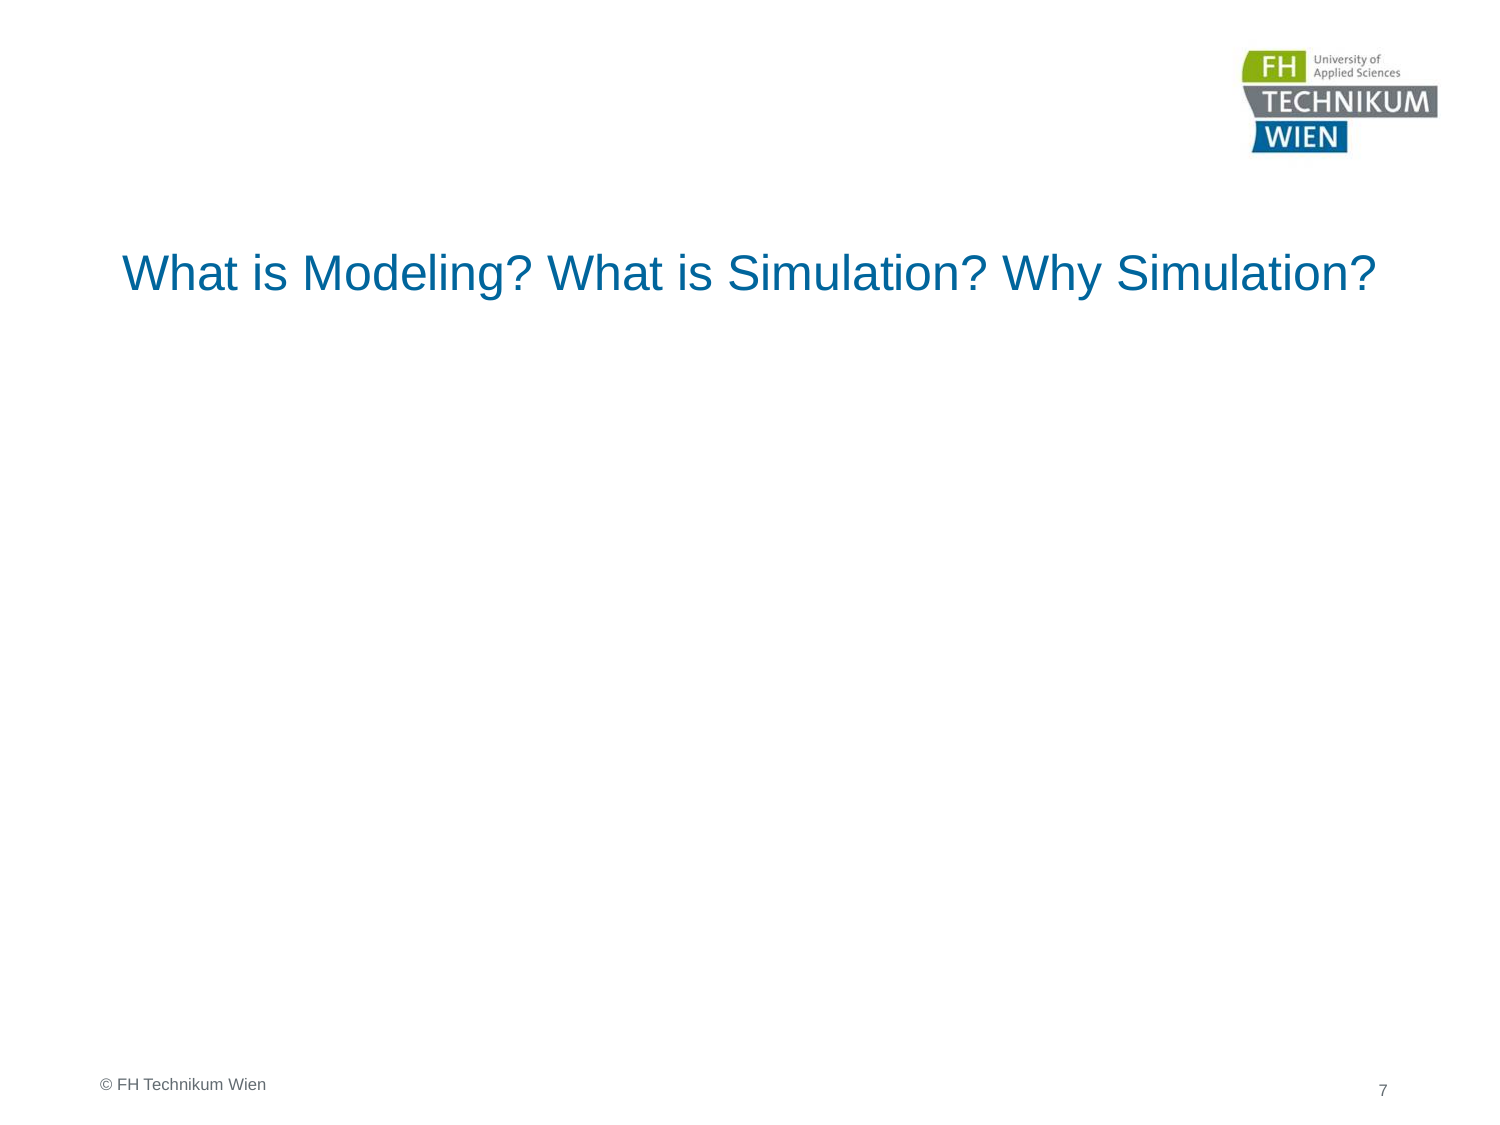

# What is Modeling? What is Simulation? Why Simulation?

© FH Technikum Wien

7